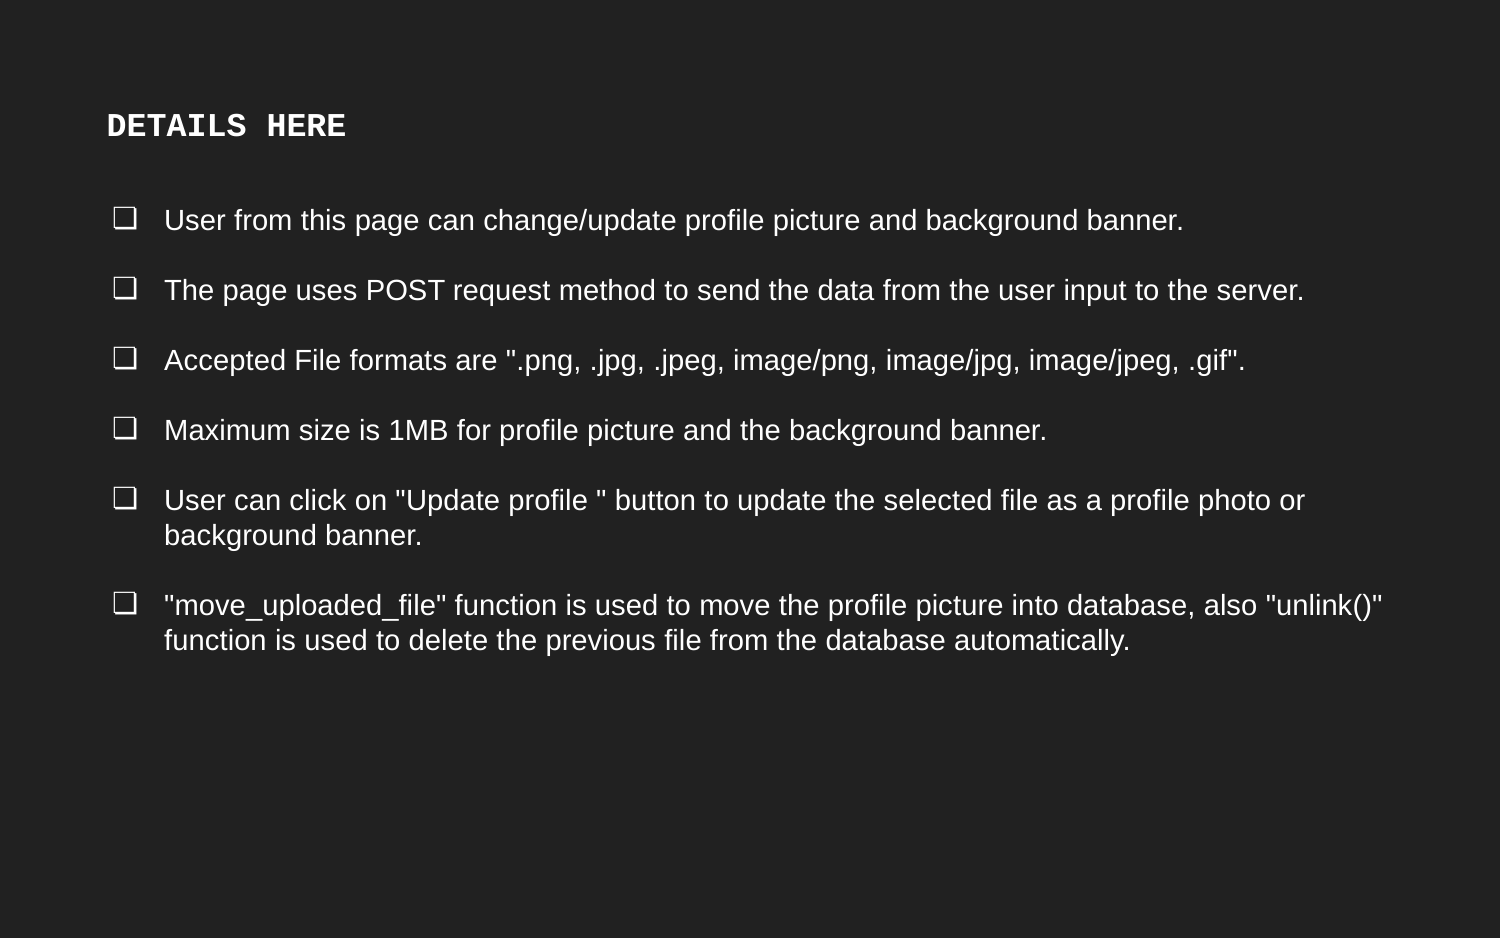

DETAILS HERE

User from this page can change/update profile picture and background banner.

The page uses POST request method to send the data from the user input to the server.

Accepted File formats are ".png, .jpg, .jpeg, image/png, image/jpg, image/jpeg, .gif".

Maximum size is 1MB for profile picture and the background banner.

User can click on "Update profile " button to update the selected file as a profile photo or background banner.

"move_uploaded_file" function is used to move the profile picture into database, also "unlink()" function is used to delete the previous file from the database automatically.